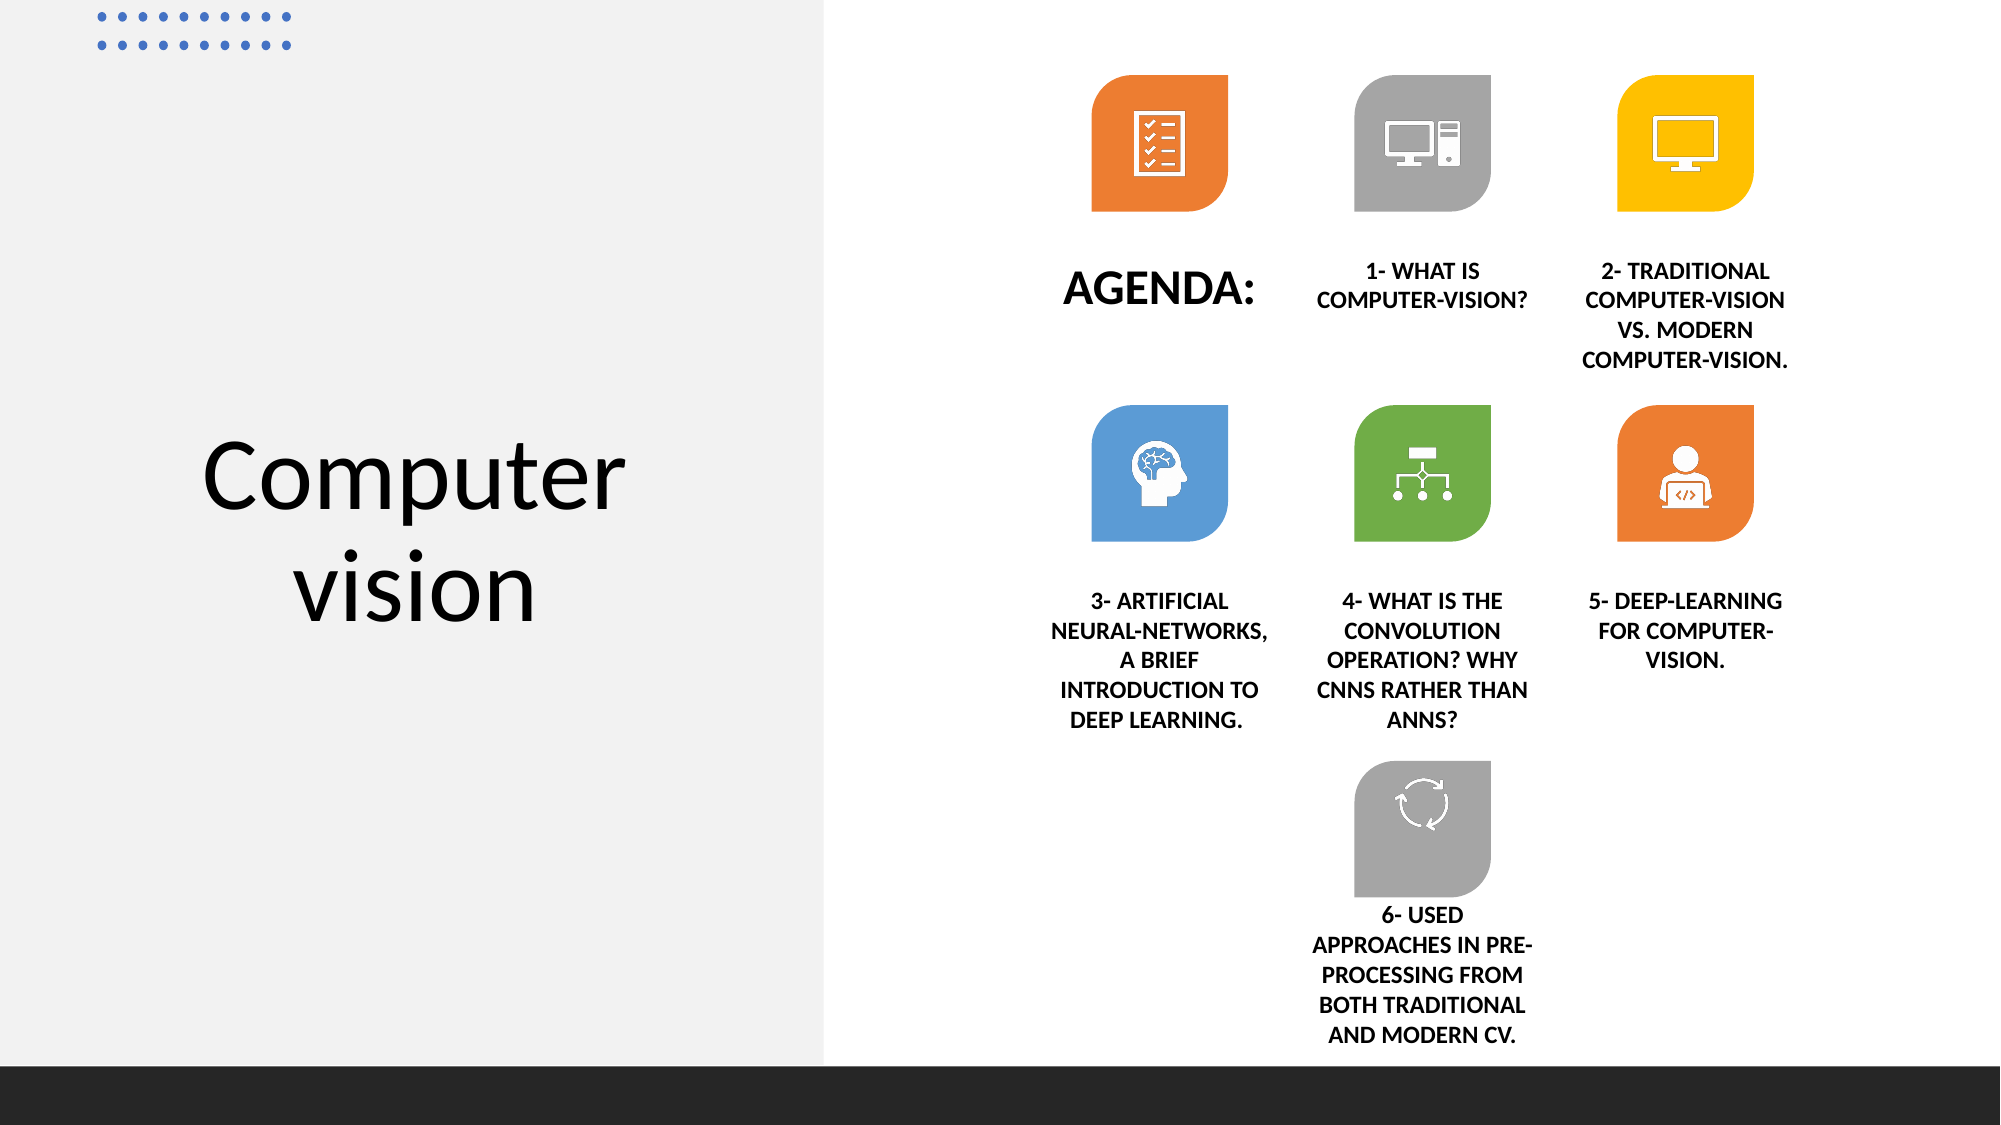

Agenda:
1- What is Computer-Vision?
2- Traditional Computer-Vision vs. Modern Computer-Vision.
3- Artificial Neural-Networks, a brief introduction to Deep Learning.
4- What is The Convolution Operation? why CNNs rather than ANNs?
5- Deep-Learning for Computer-Vision.
6- Used Approaches In pre-processing from both Traditional and Modern CV.
# Computer vision